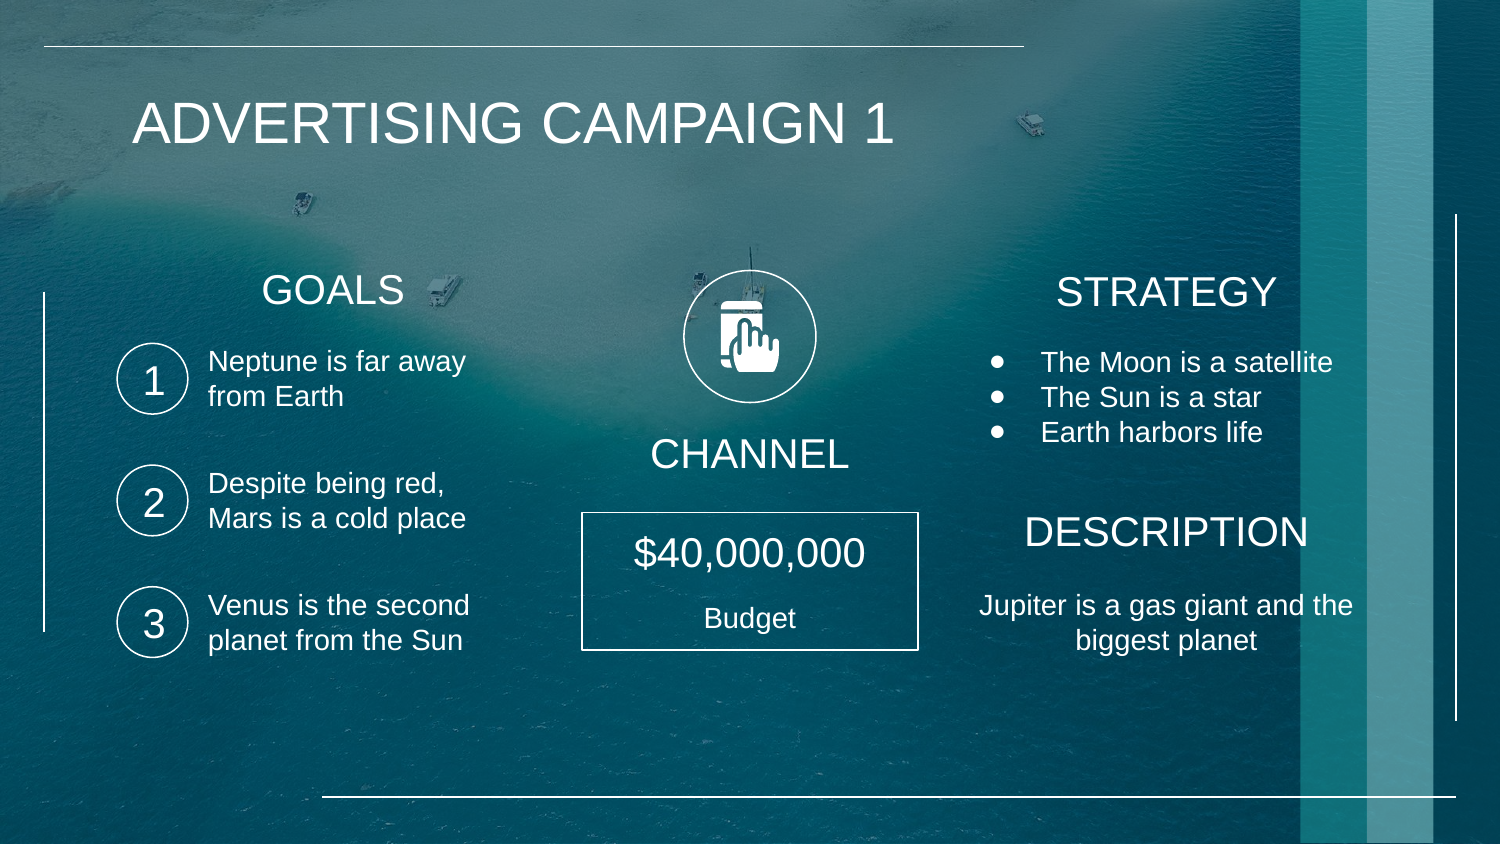

# ADVERTISING CAMPAIGN 1
GOALS
STRATEGY

Neptune is far away from Earth
The Moon is a satellite
The Sun is a star
Earth harbors life
1
CHANNEL
Despite being red, Mars is a cold place
2
DESCRIPTION

$40,000,000
Venus is the second planet from the Sun
Jupiter is a gas giant and the biggest planet
3
Budget